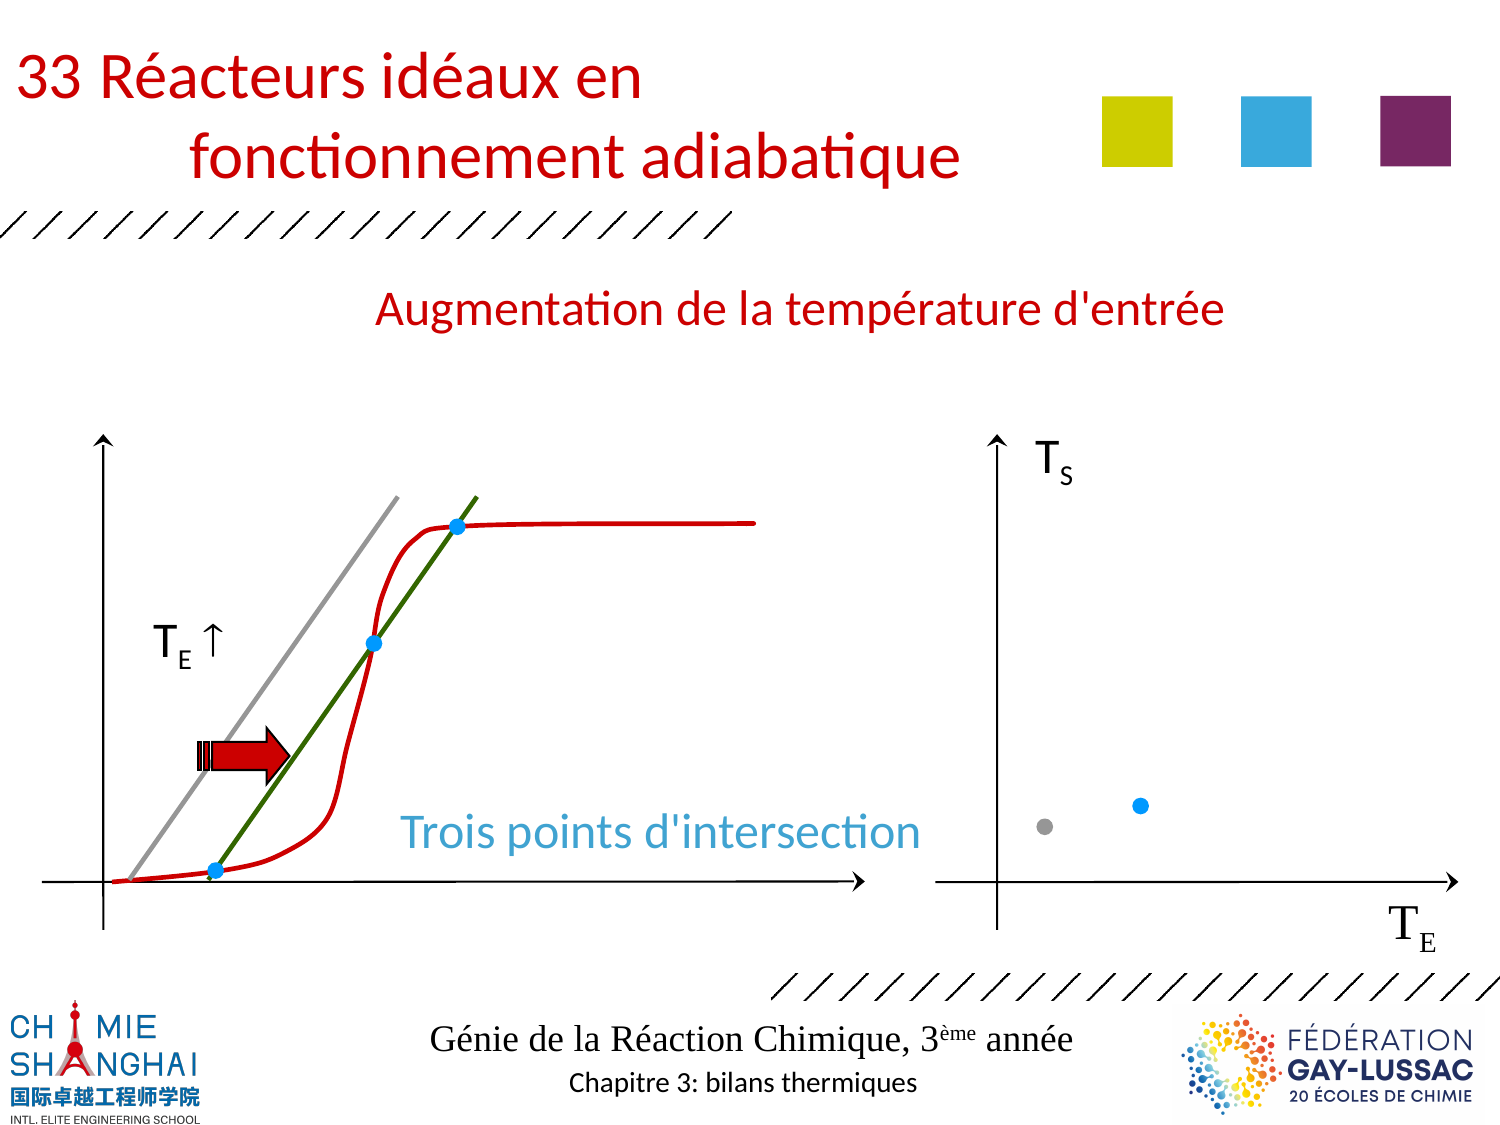

Réacteurs idéaux en
	fonctionnement adiabatique
Augmentation de la température d'entrée
TS

TE

TE ↑

Trois points d'intersection